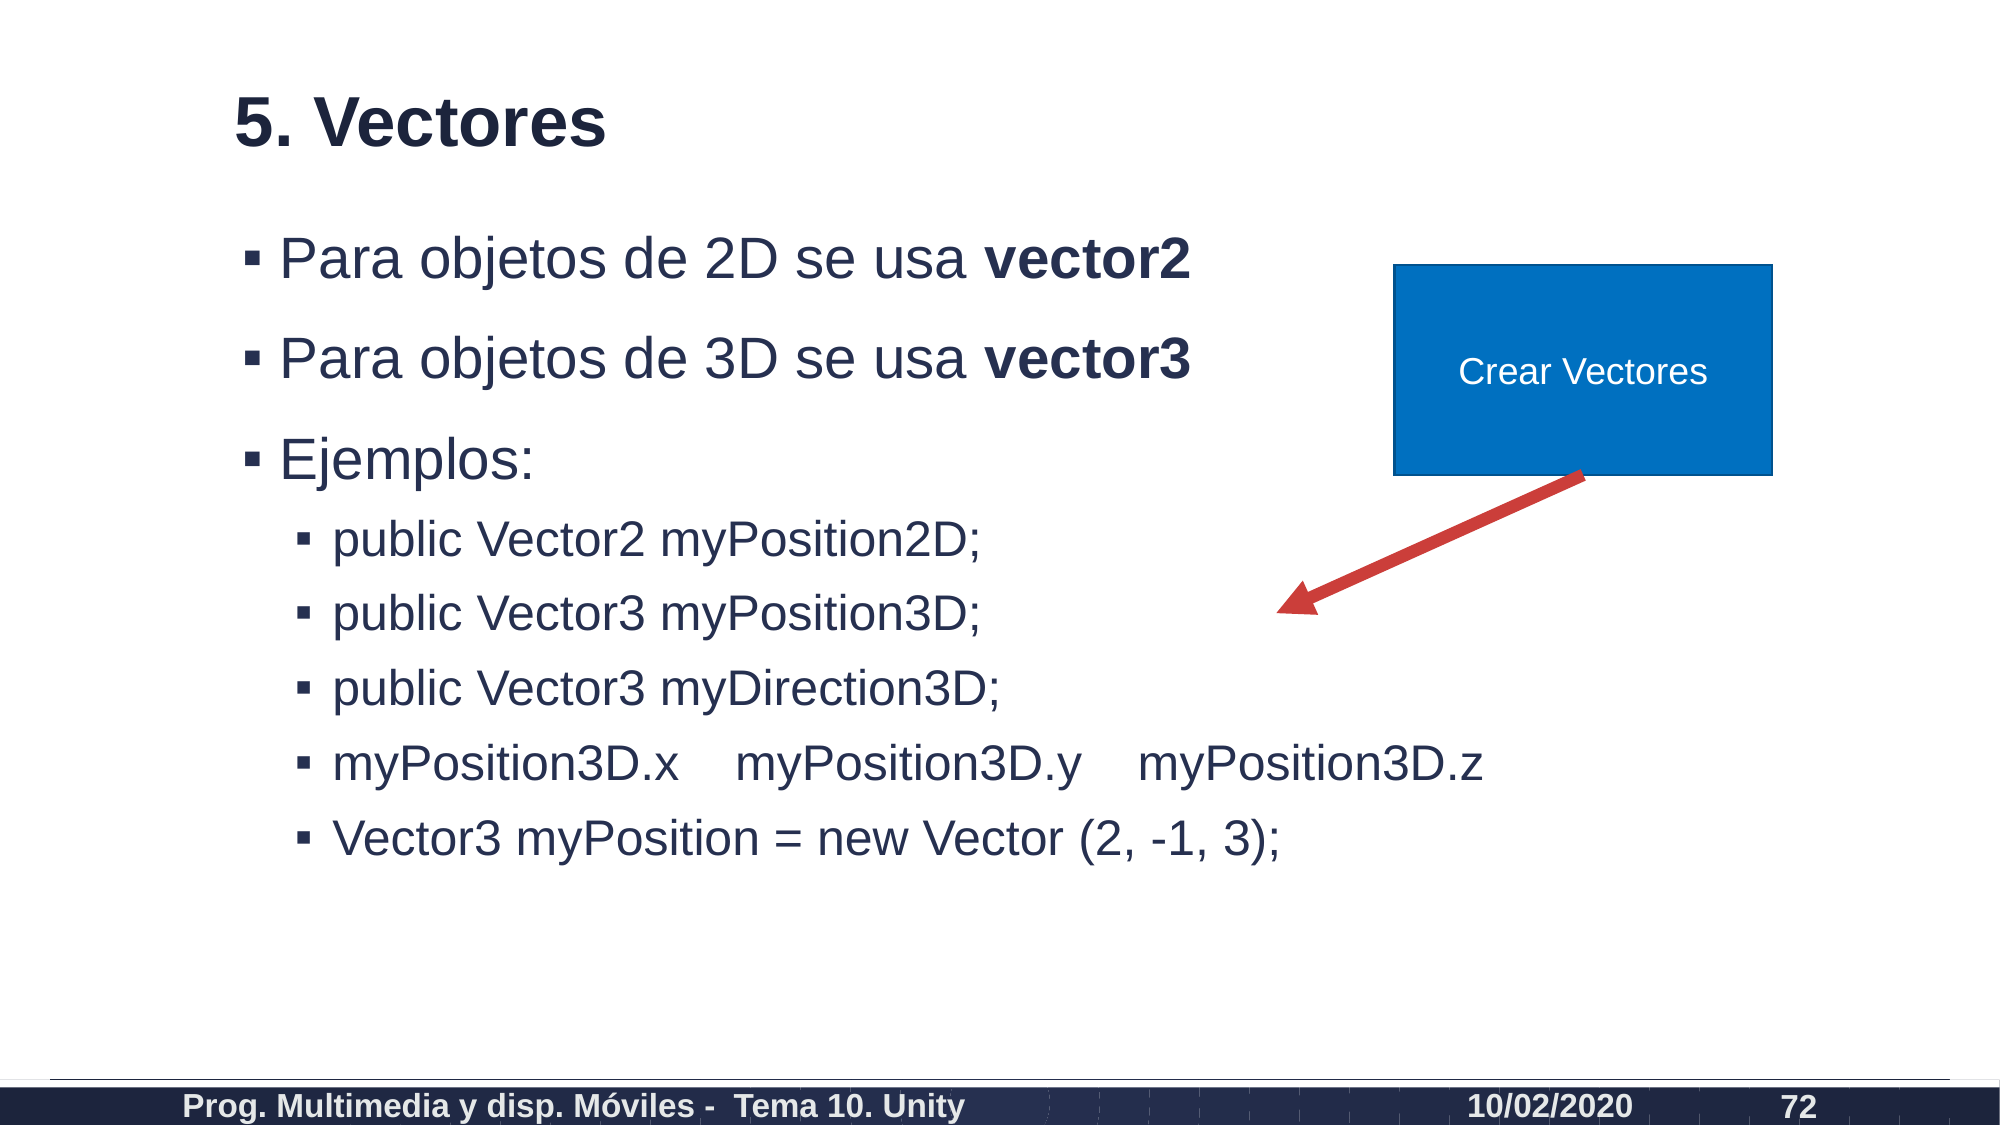

# 5. Vectores
Para objetos de 2D se usa vector2
Para objetos de 3D se usa vector3
Ejemplos:
public Vector2 myPosition2D;
public Vector3 myPosition3D;
public Vector3 myDirection3D;
myPosition3D.x    myPosition3D.y    myPosition3D.z
Vector3 myPosition = new Vector (2, -1, 3);

Crear Vectores
Prog. Multimedia y disp. Móviles -  Tema 10. Unity
10/02/2020
72